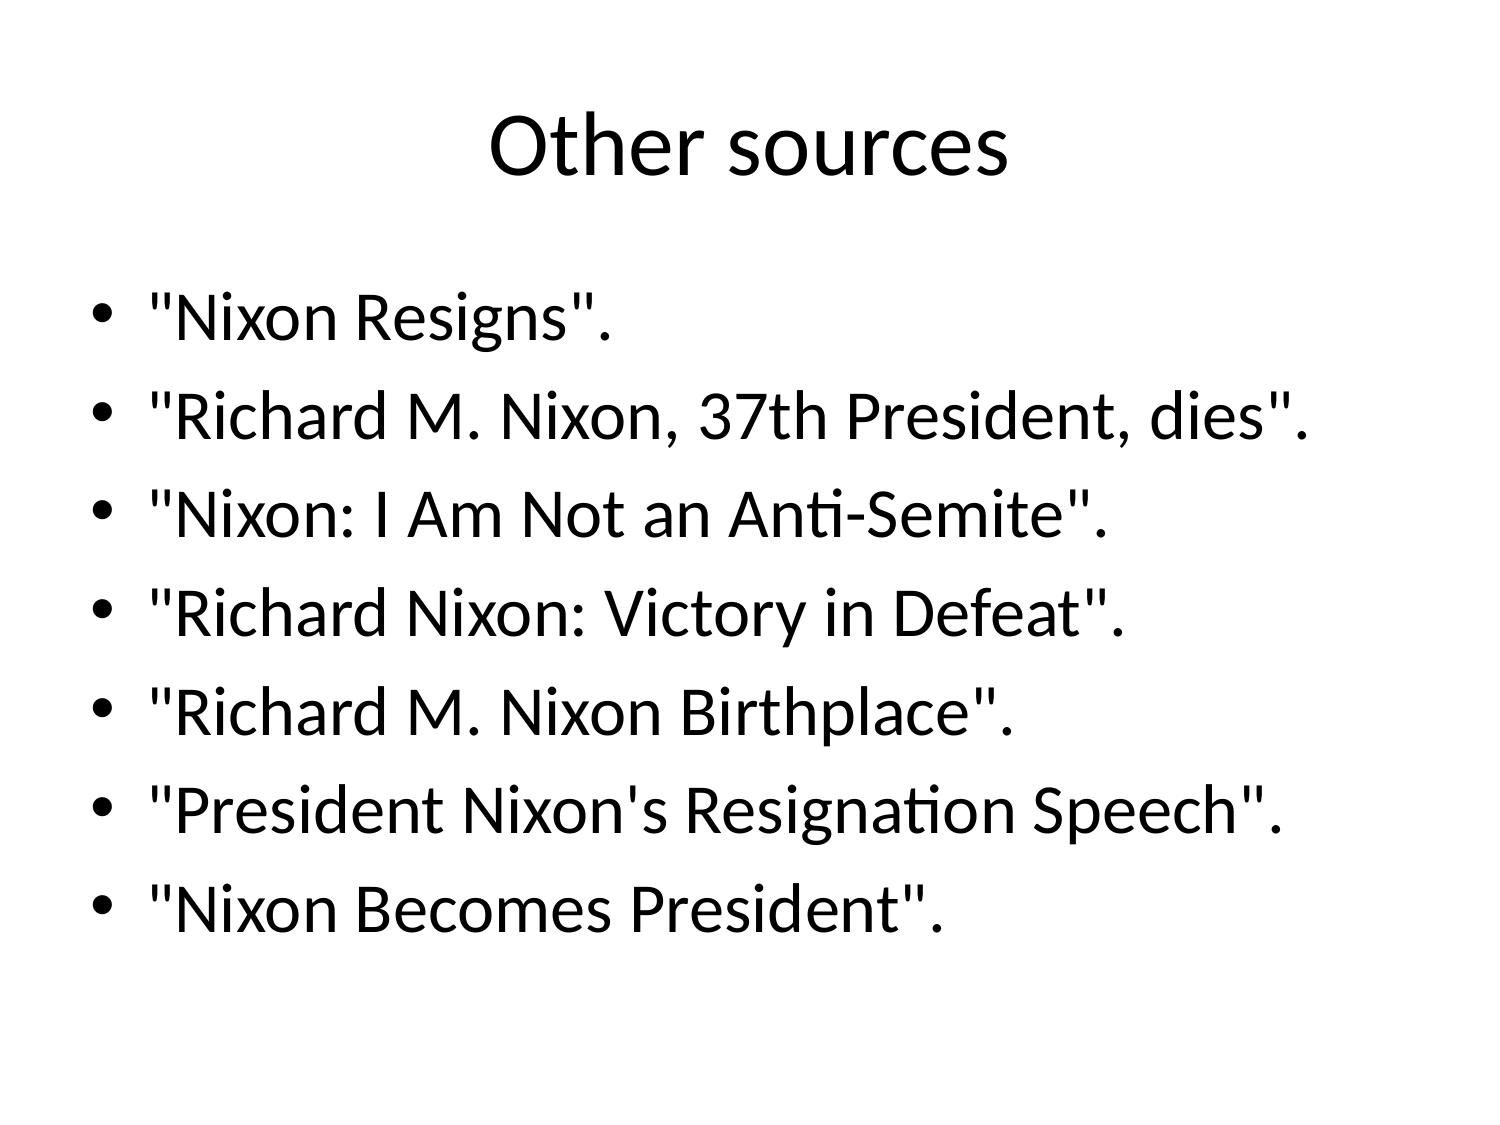

# Other sources
"Nixon Resigns".
"Richard M. Nixon, 37th President, dies".
"Nixon: I Am Not an Anti-Semite".
"Richard Nixon: Victory in Defeat".
"Richard M. Nixon Birthplace".
"President Nixon's Resignation Speech".
"Nixon Becomes President".